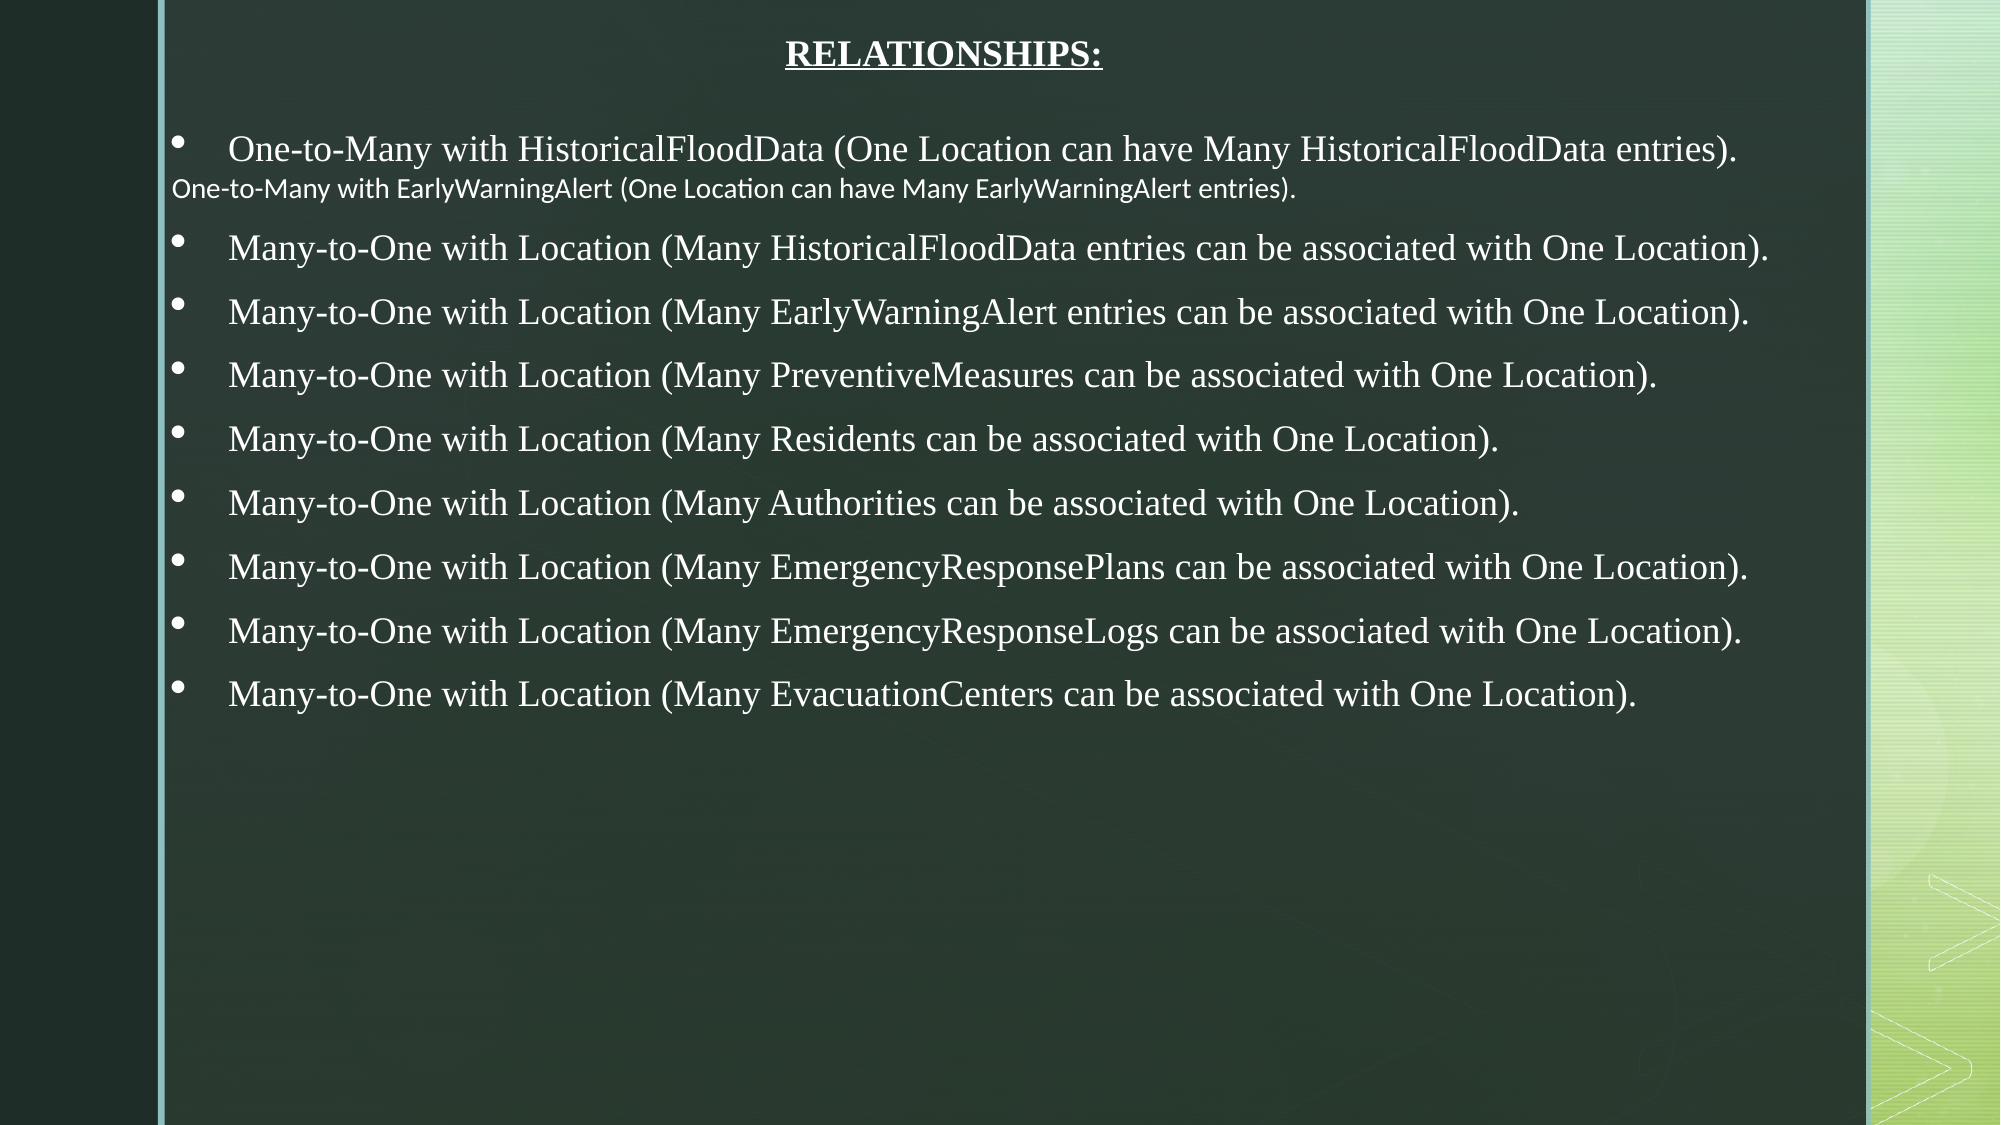

RELATIONSHIPS:
One-to-Many with HistoricalFloodData (One Location can have Many HistoricalFloodData entries).
One-to-Many with EarlyWarningAlert (One Location can have Many EarlyWarningAlert entries).
Many-to-One with Location (Many HistoricalFloodData entries can be associated with One Location).
Many-to-One with Location (Many EarlyWarningAlert entries can be associated with One Location).
Many-to-One with Location (Many PreventiveMeasures can be associated with One Location).
Many-to-One with Location (Many Residents can be associated with One Location).
Many-to-One with Location (Many Authorities can be associated with One Location).
Many-to-One with Location (Many EmergencyResponsePlans can be associated with One Location).
Many-to-One with Location (Many EmergencyResponseLogs can be associated with One Location).
Many-to-One with Location (Many EvacuationCenters can be associated with One Location).